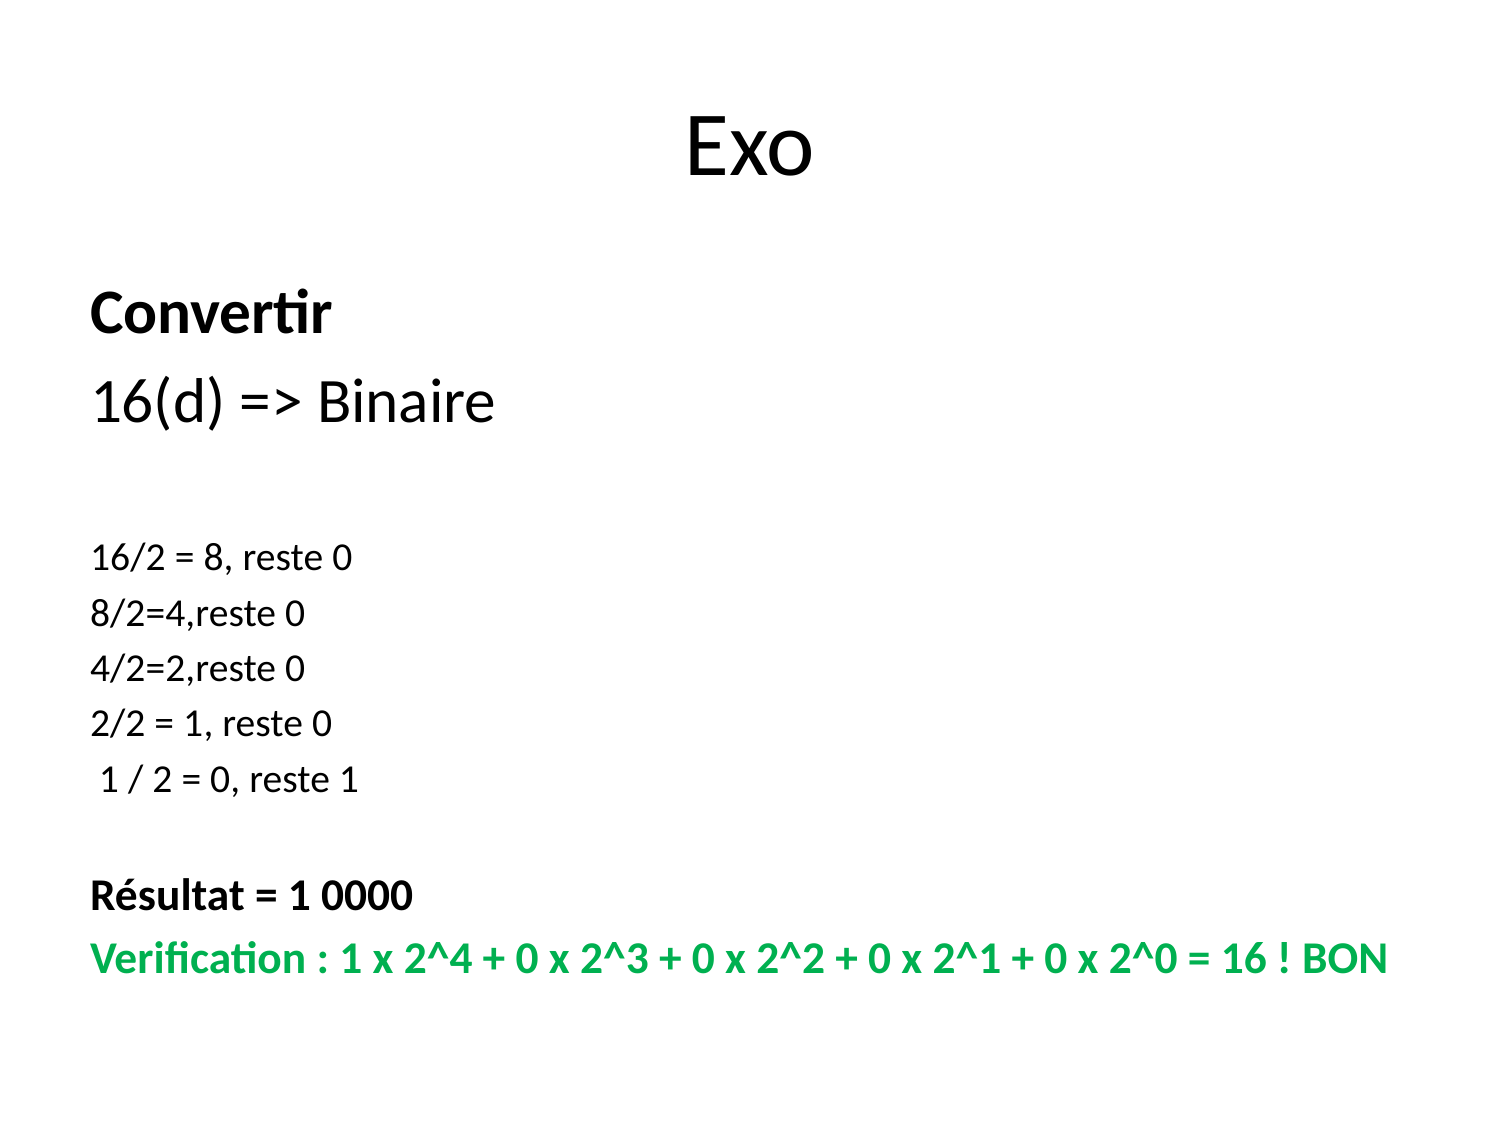

# Exo
Convertir
16(d) => Binaire

16/2 = 8, reste 0
8/2=4,reste 0
4/2=2,reste 0
2/2 = 1, reste 0
 1 / 2 = 0, reste 1

Résultat = 1 0000
Verification : 1 x 2^4 + 0 x 2^3 + 0 x 2^2 + 0 x 2^1 + 0 x 2^0 = 16 ! BON